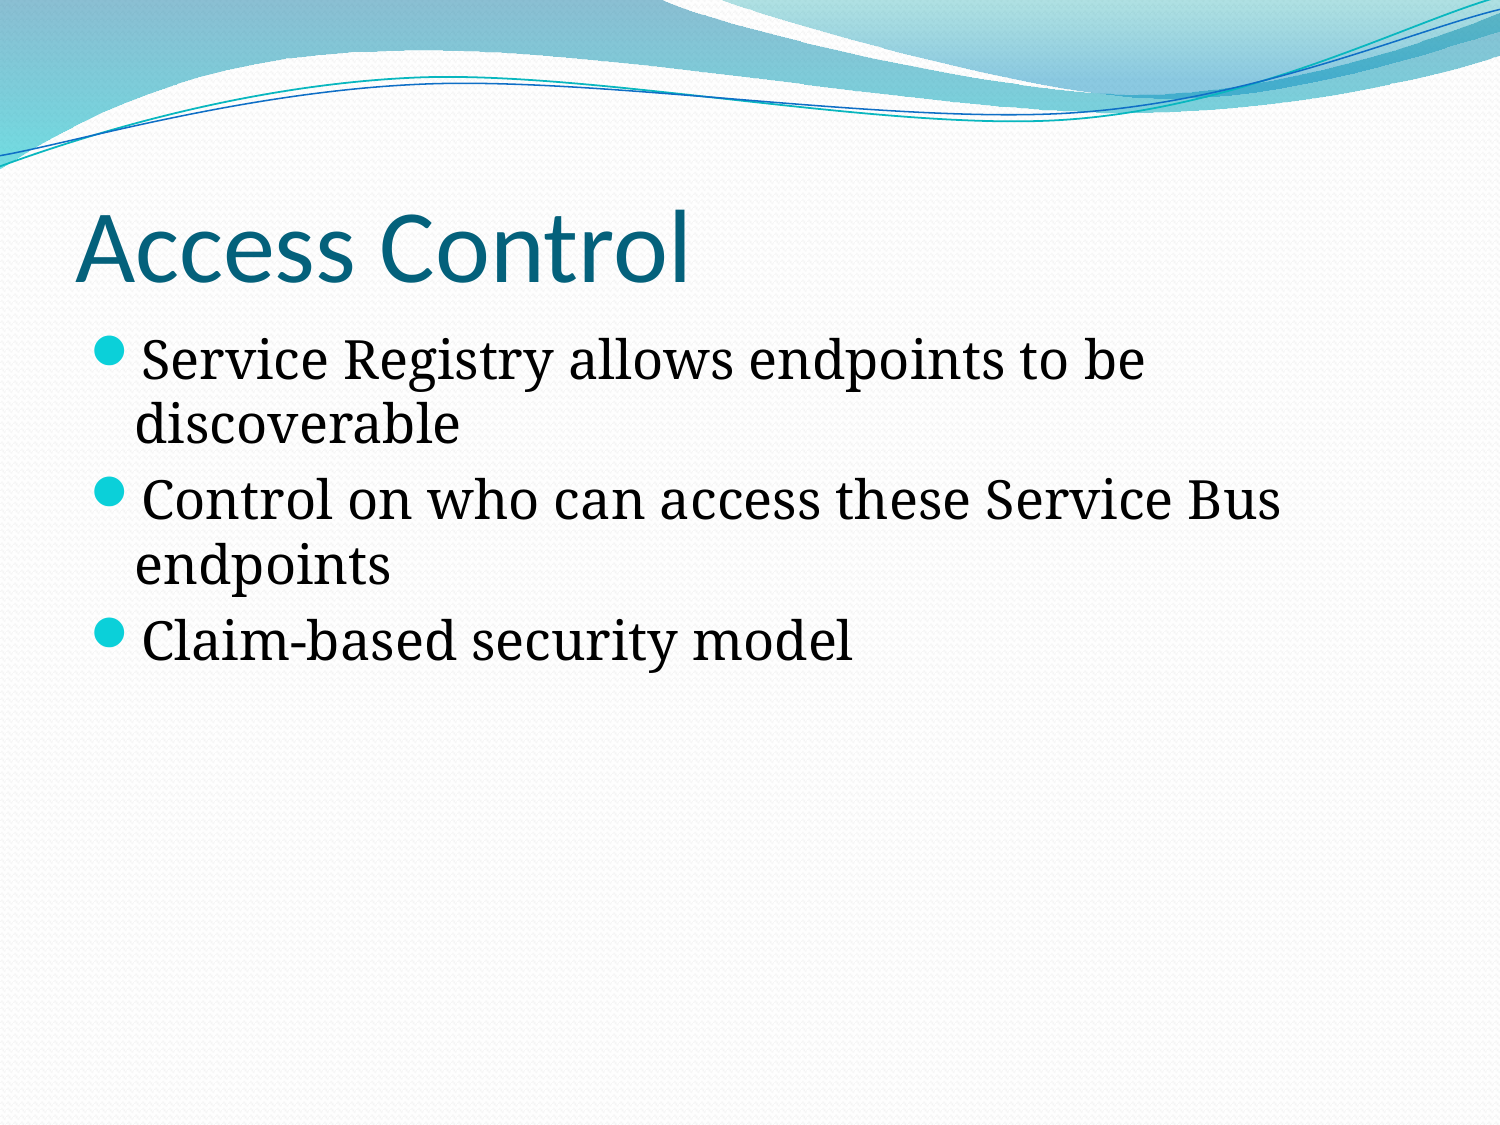

# Access Control
Service Registry allows endpoints to be discoverable
Control on who can access these Service Bus endpoints
Claim-based security model